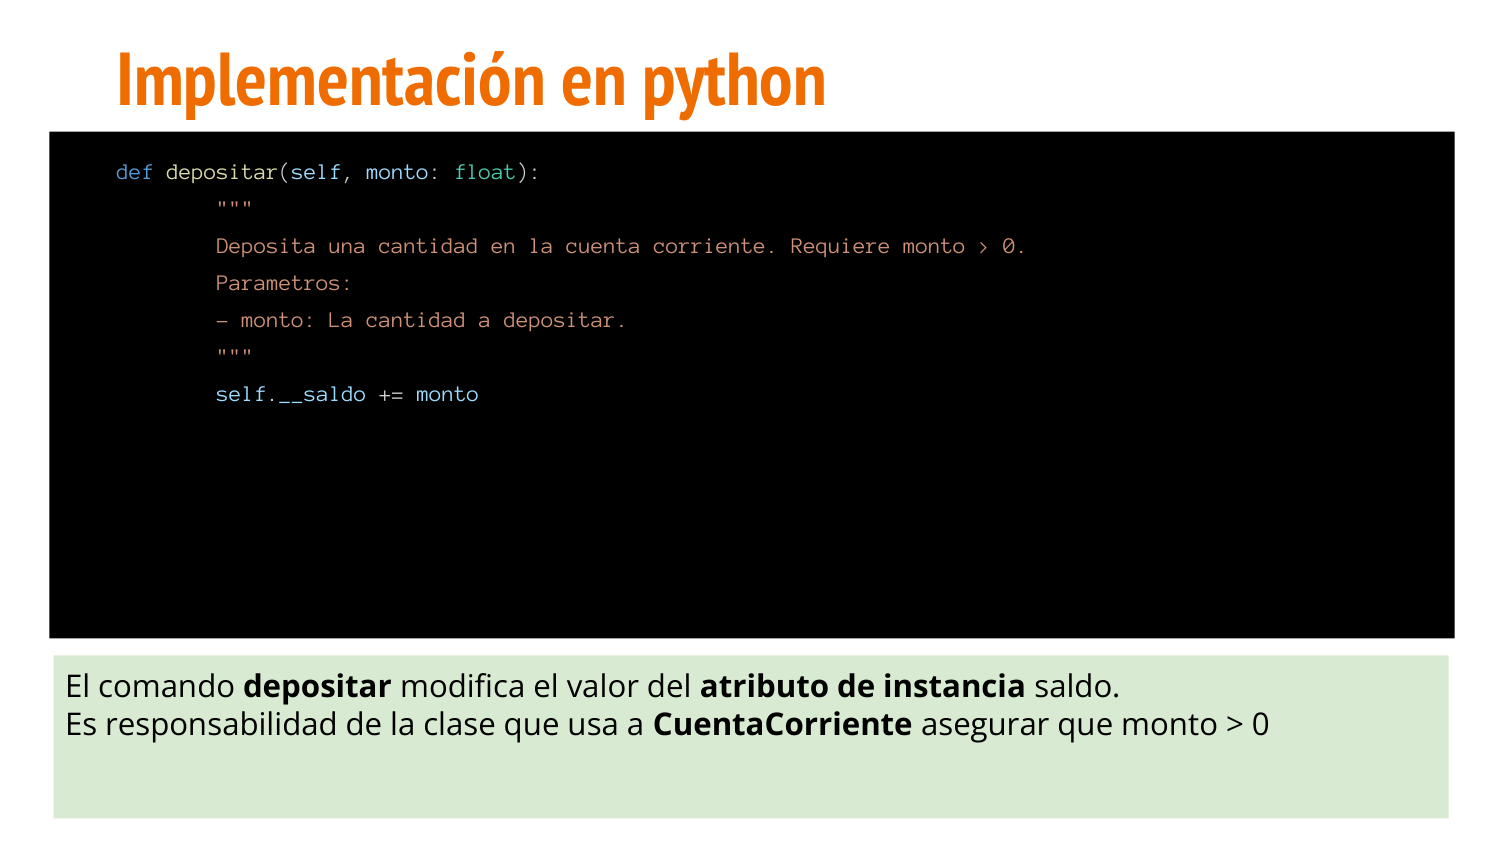

# Implementación en python

def depositar(self, monto: float):
        """
        Deposita una cantidad en la cuenta corriente. Requiere monto > 0.
        Parametros:
        - monto: La cantidad a depositar.
        """
        self.__saldo += monto
El comando depositar modifica el valor del atributo de instancia saldo.
Es responsabilidad de la clase que usa a CuentaCorriente asegurar que monto > 0